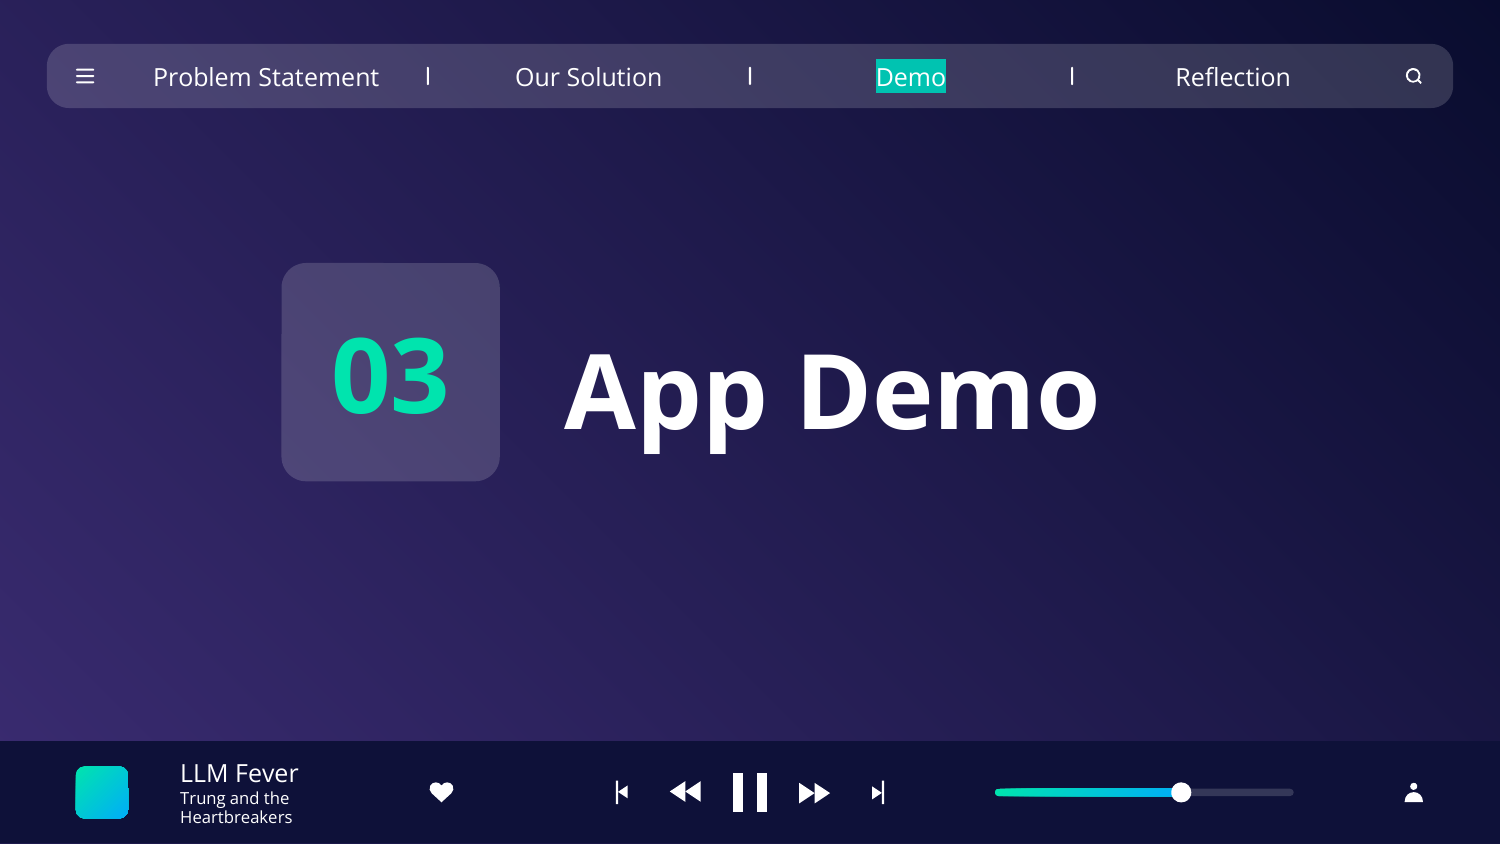

Problem Statement
Our Solution
Demo
Reflection

03
# App Demo
LLM Fever
Trung and the Heartbreakers